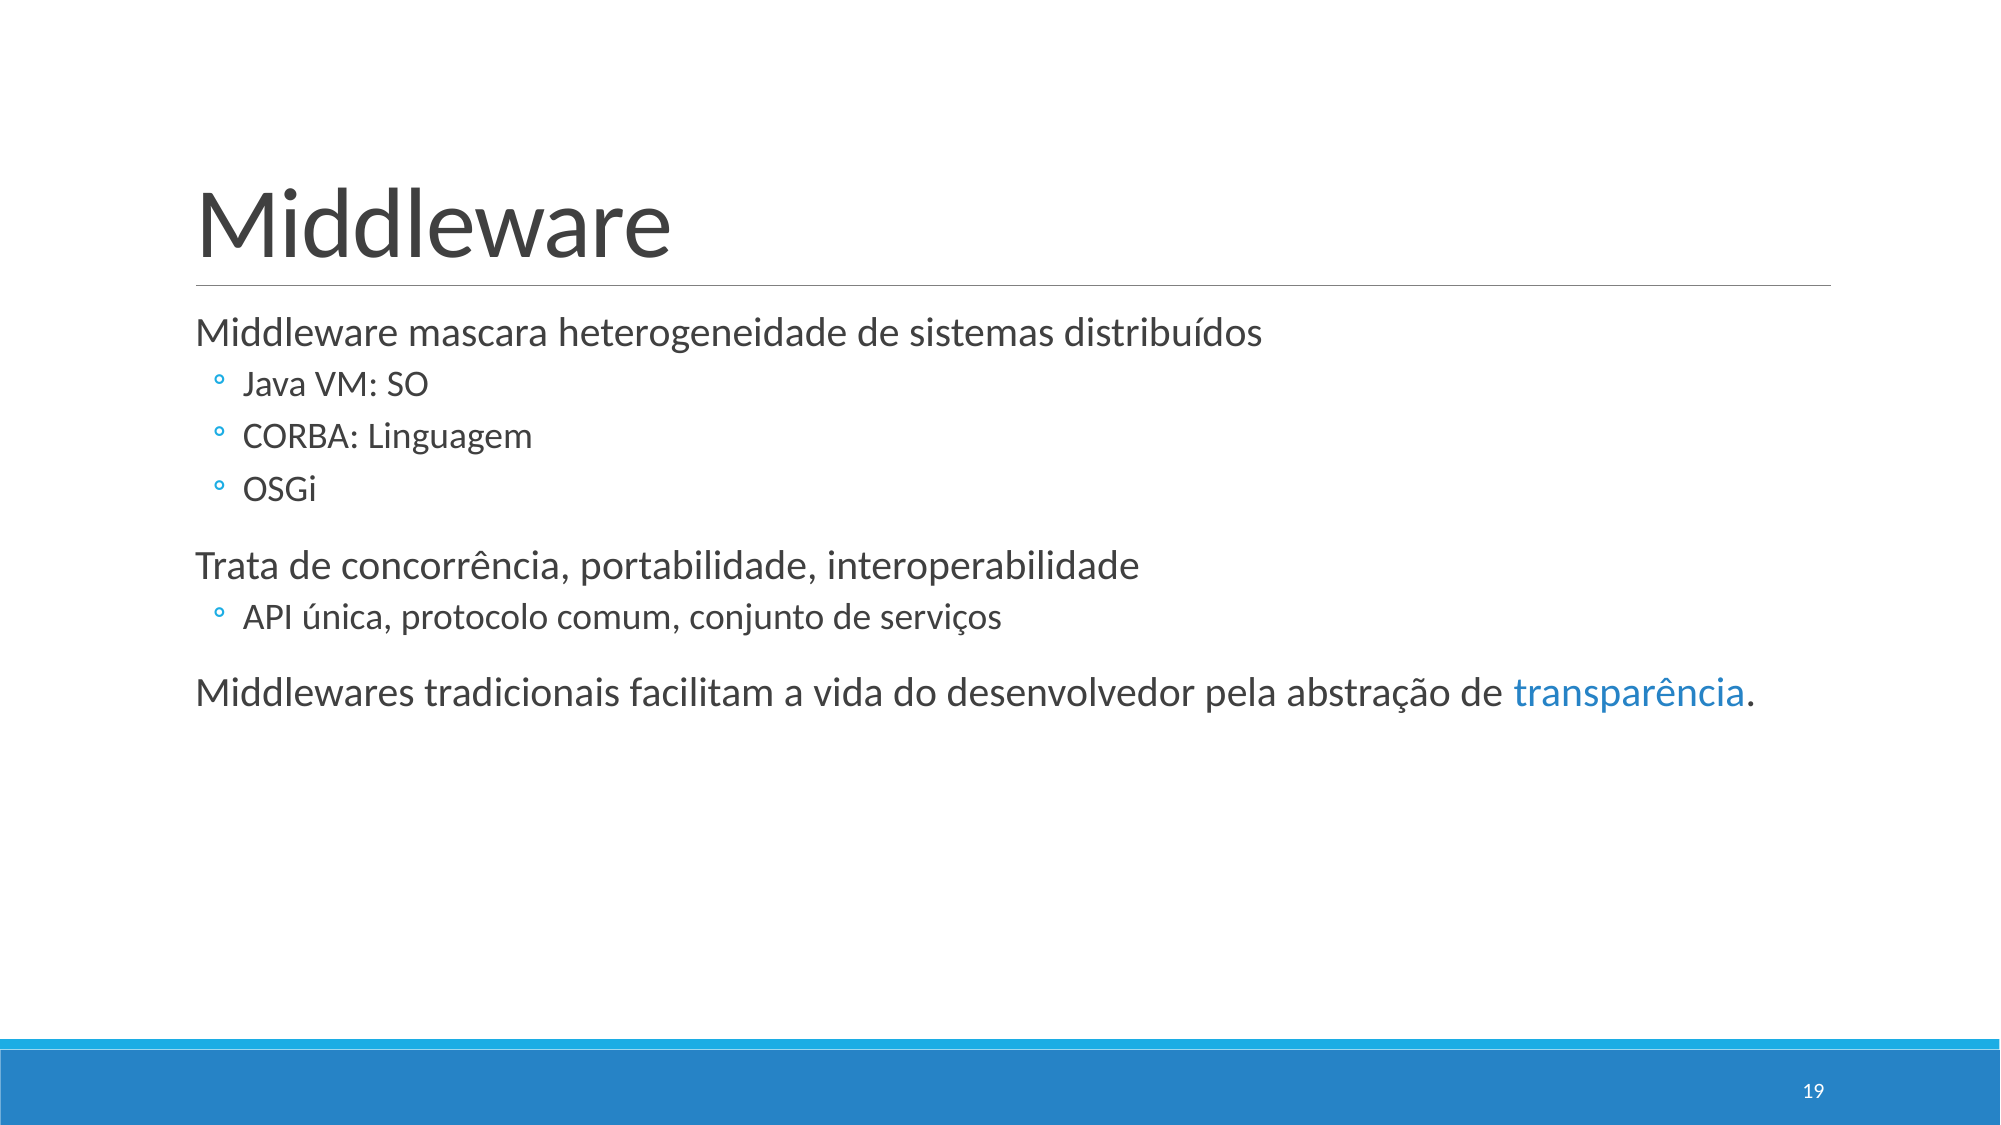

# Middleware
Middleware mascara heterogeneidade de sistemas distribuídos
Java VM: SO
CORBA: Linguagem
OSGi
Trata de concorrência, portabilidade, interoperabilidade
API única, protocolo comum, conjunto de serviços
Middlewares tradicionais facilitam a vida do desenvolvedor pela abstração de transparência.

19